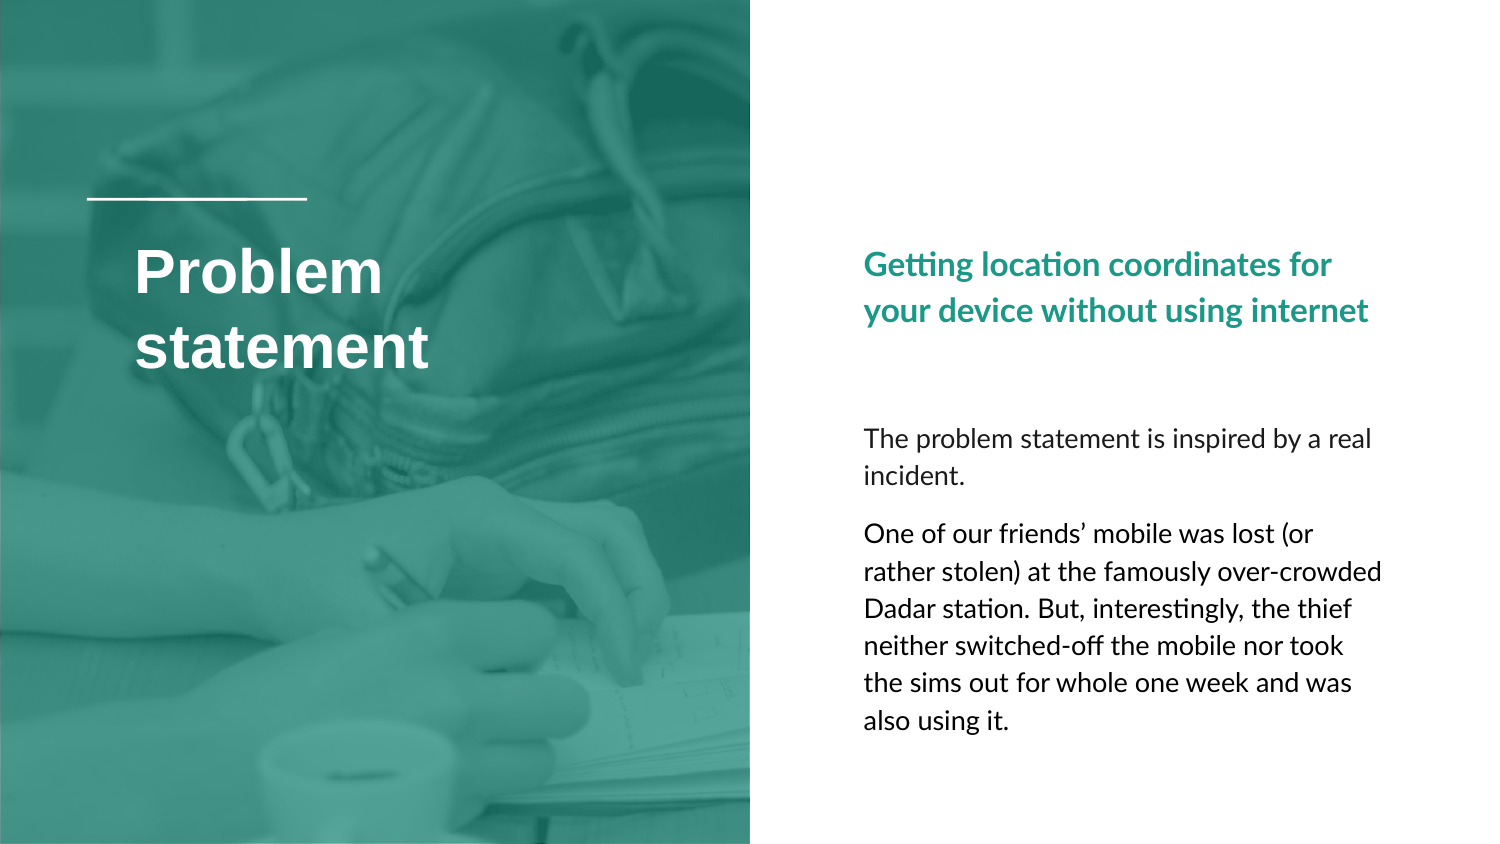

# Problem statement
Getting location coordinates for your device without using internet

The problem statement is inspired by a real incident.
One of our friends’ mobile was lost (or rather stolen) at the famously over-crowded Dadar station. But, interestingly, the thief neither switched-off the mobile nor took the sims out for whole one week and was also using it.